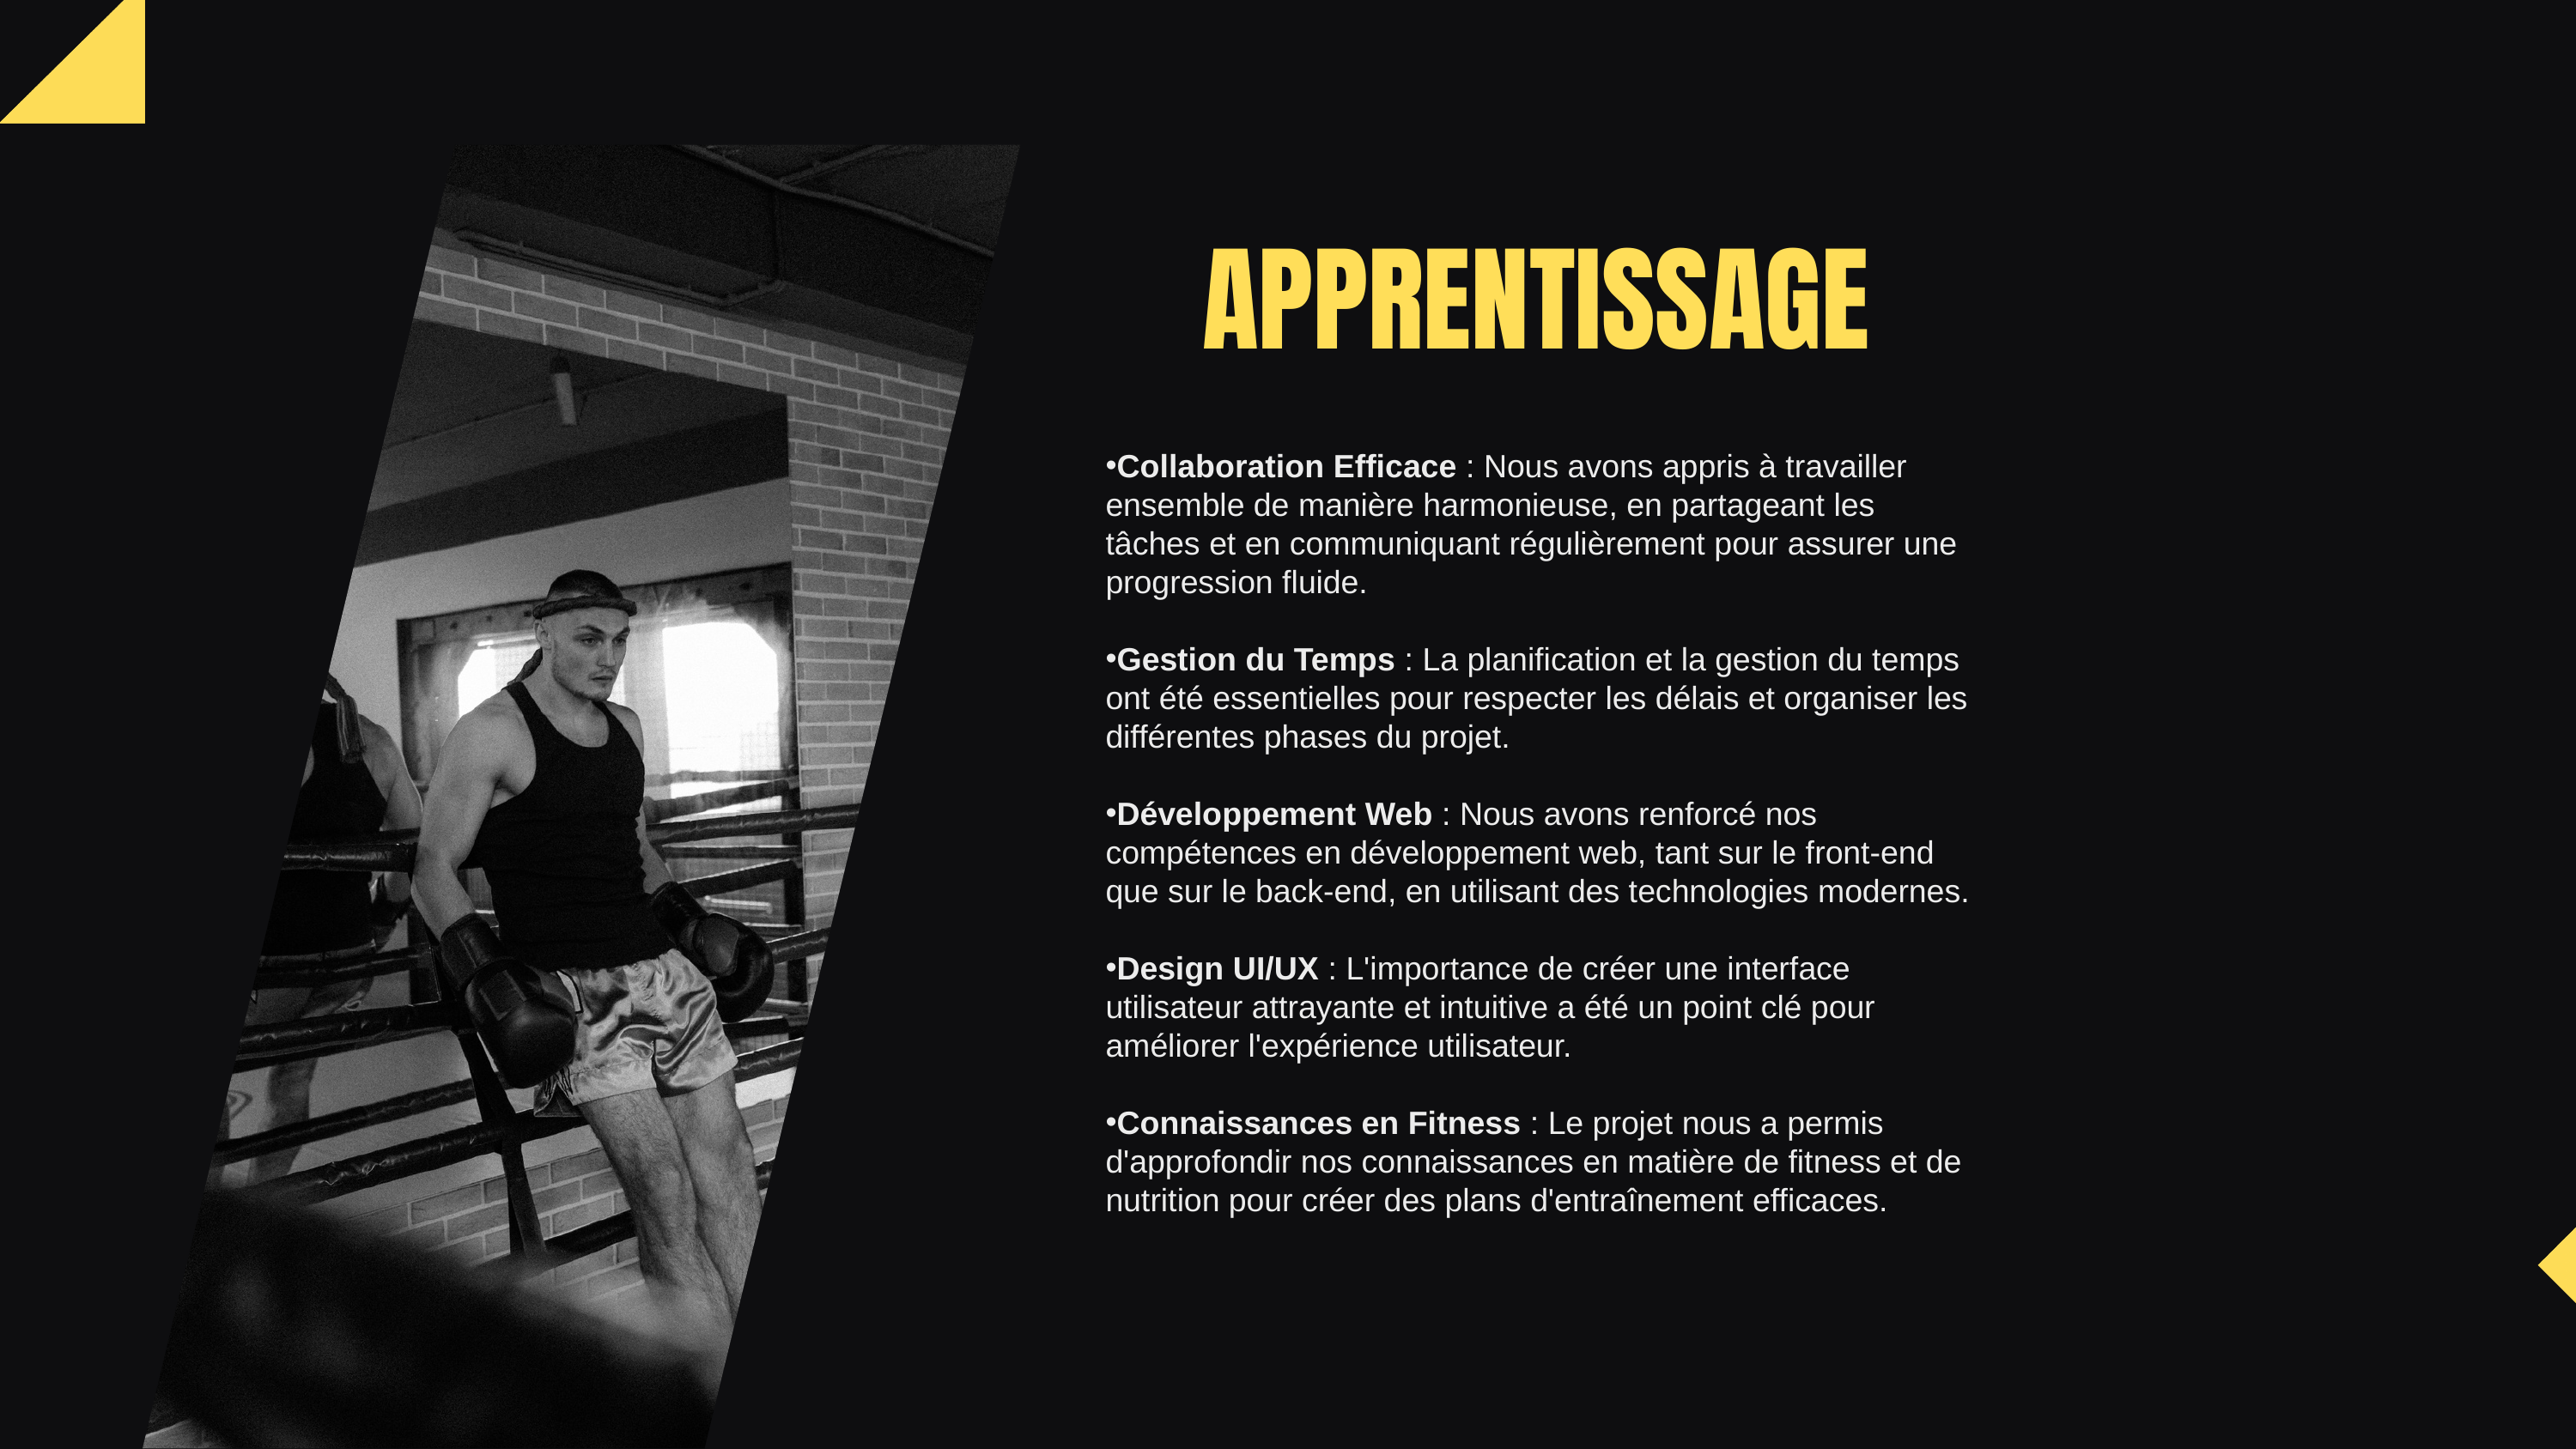

APPRENTISSAGE
Collaboration Efficace : Nous avons appris à travailler ensemble de manière harmonieuse, en partageant les tâches et en communiquant régulièrement pour assurer une progression fluide.

Gestion du Temps : La planification et la gestion du temps ont été essentielles pour respecter les délais et organiser les différentes phases du projet.

Développement Web : Nous avons renforcé nos compétences en développement web, tant sur le front-end que sur le back-end, en utilisant des technologies modernes.

Design UI/UX : L'importance de créer une interface utilisateur attrayante et intuitive a été un point clé pour améliorer l'expérience utilisateur.

Connaissances en Fitness : Le projet nous a permis d'approfondir nos connaissances en matière de fitness et de nutrition pour créer des plans d'entraînement efficaces.